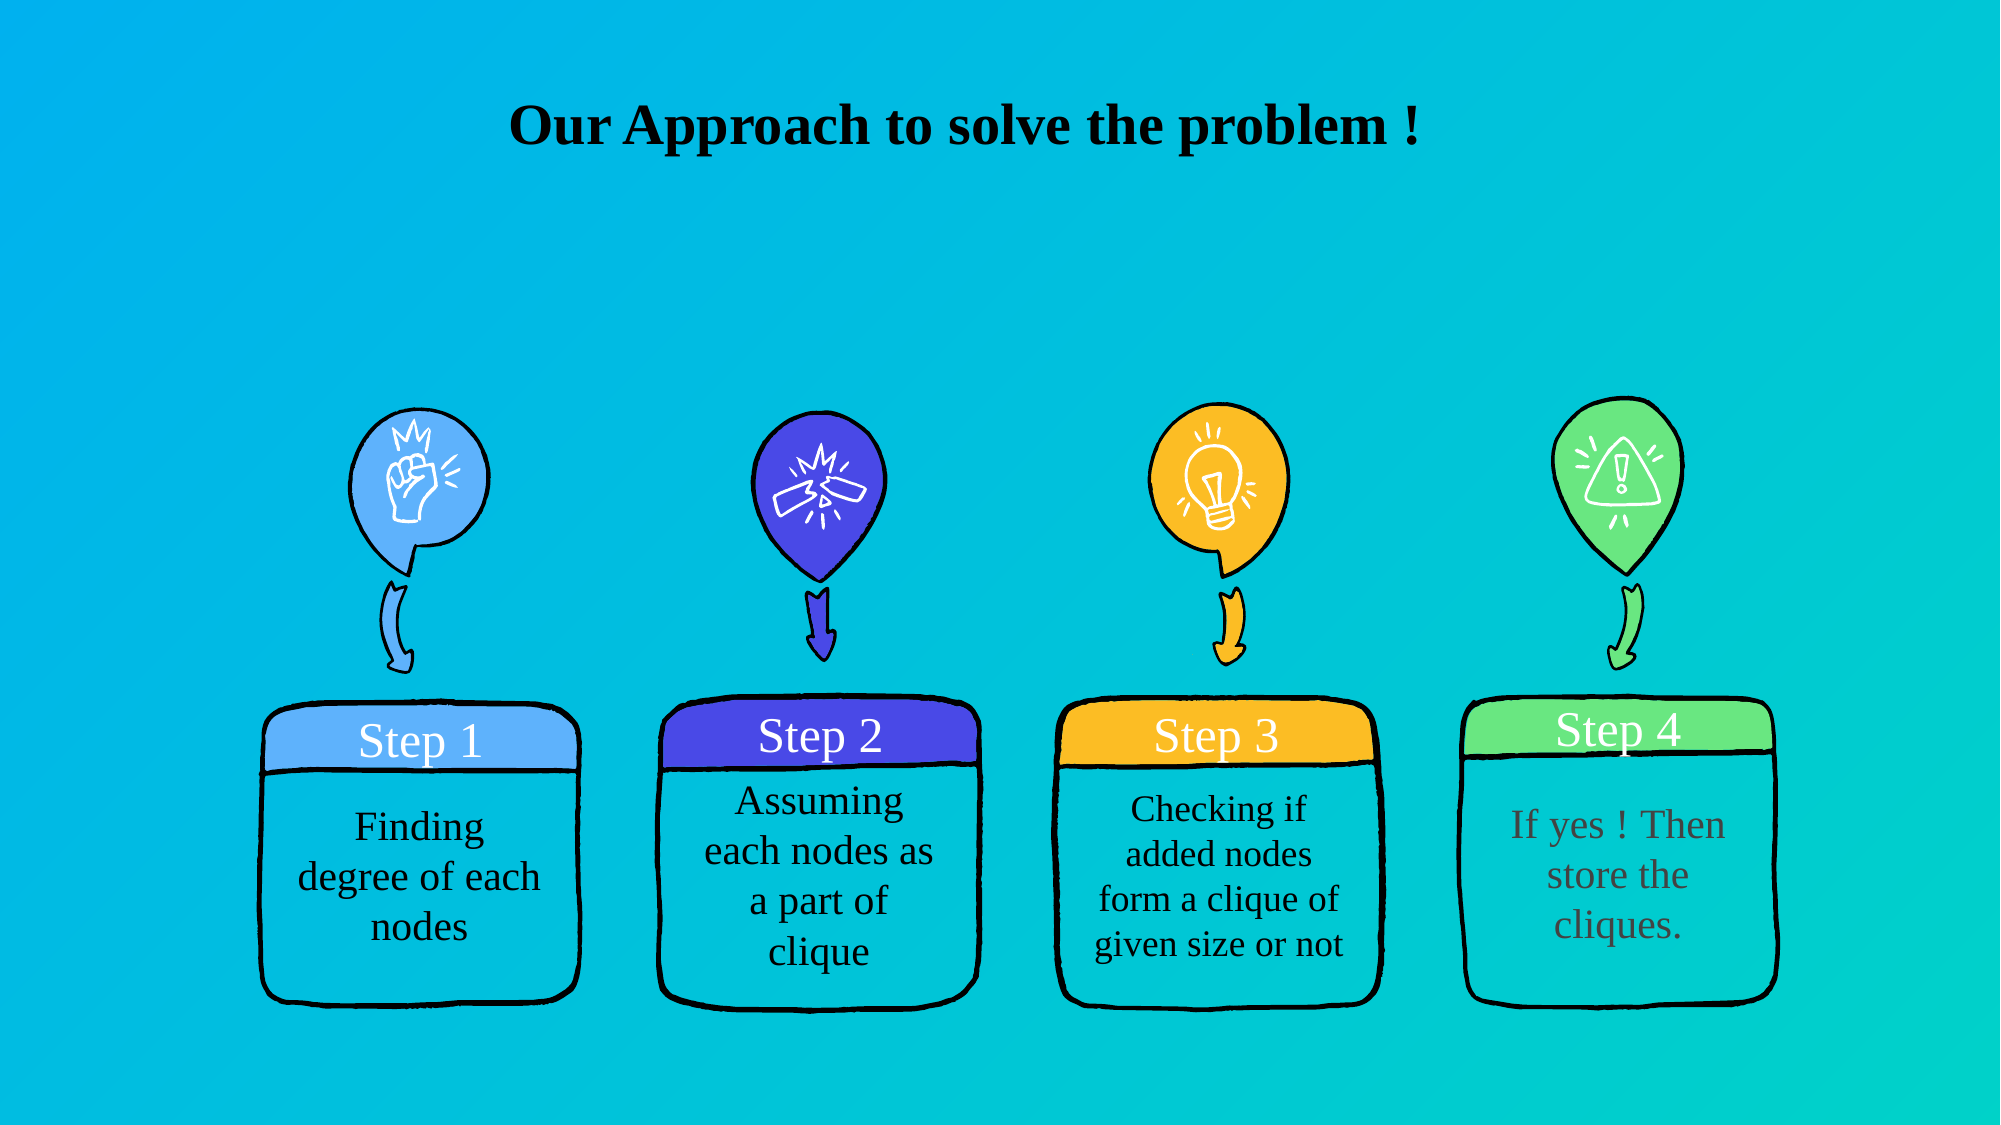

Our Approach to solve the problem !

If yes ! Then store the cliques.
Step 4

Checking if added nodes form a clique of given size or not
Step 3

Finding degree of each nodes
Step 1

Assuming each nodes as a part of clique
Step 2